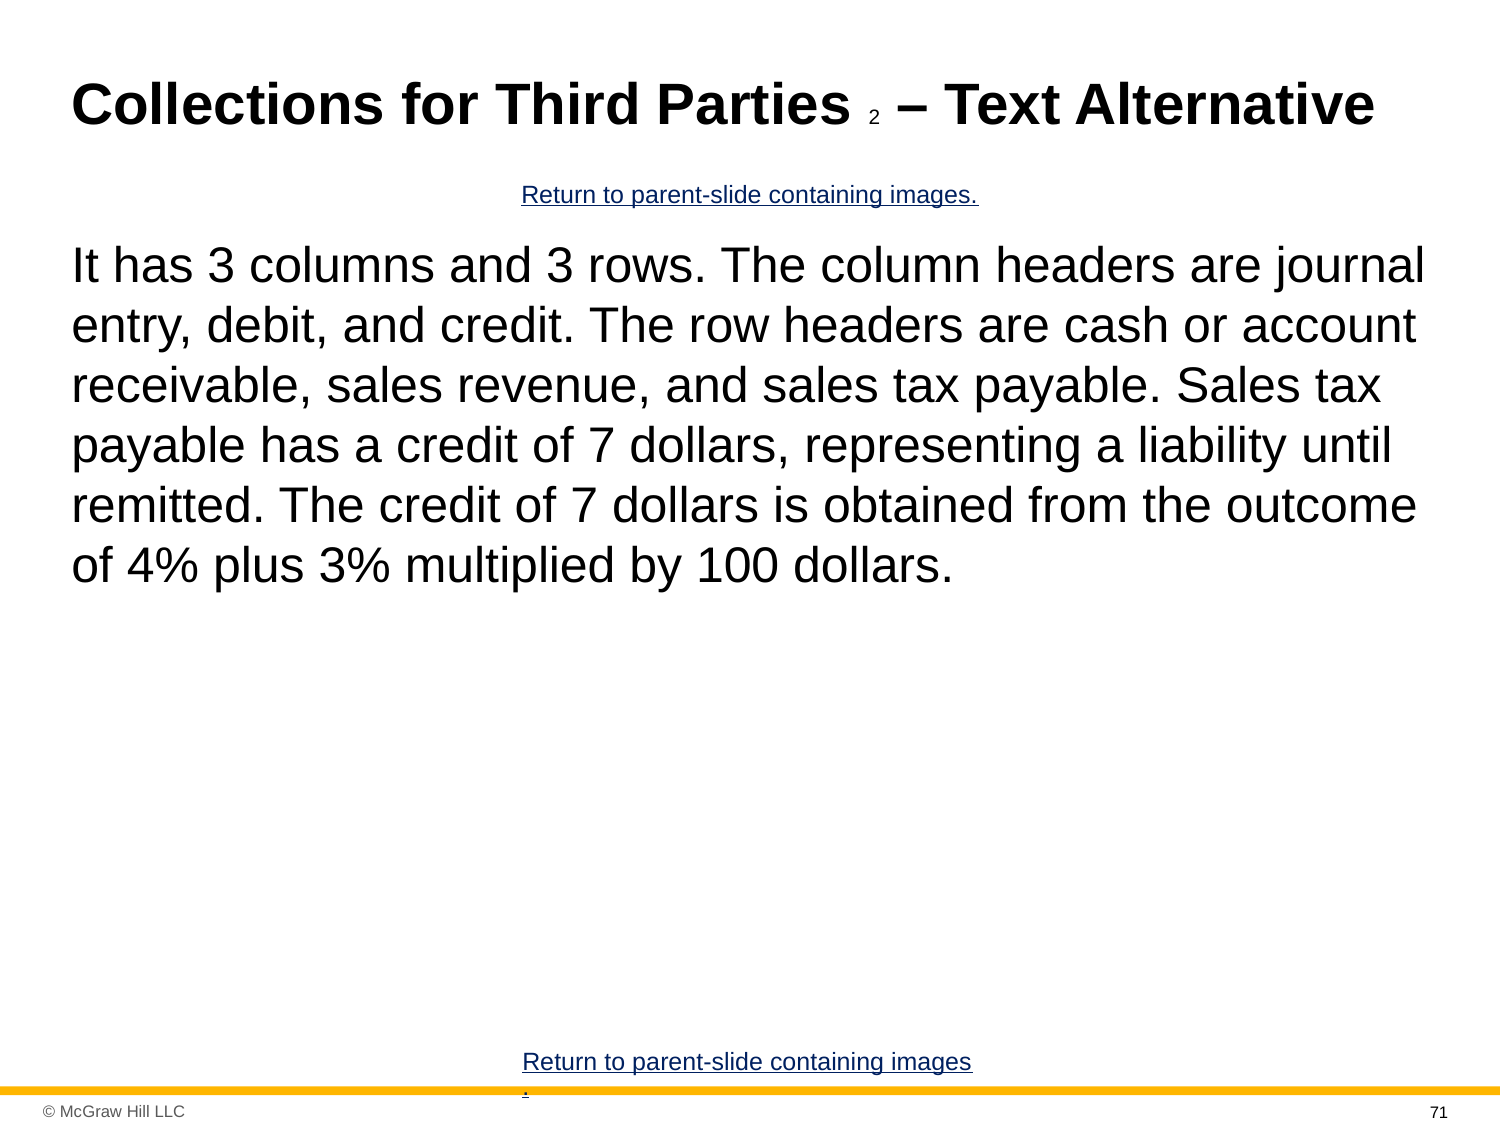

# Collections for Third Parties 2 – Text Alternative
Return to parent-slide containing images.
It has 3 columns and 3 rows. The column headers are journal entry, debit, and credit. The row headers are cash or account receivable, sales revenue, and sales tax payable. Sales tax payable has a credit of 7 dollars, representing a liability until remitted. The credit of 7 dollars is obtained from the outcome of 4% plus 3% multiplied by 100 dollars.
Return to parent-slide containing images.
71